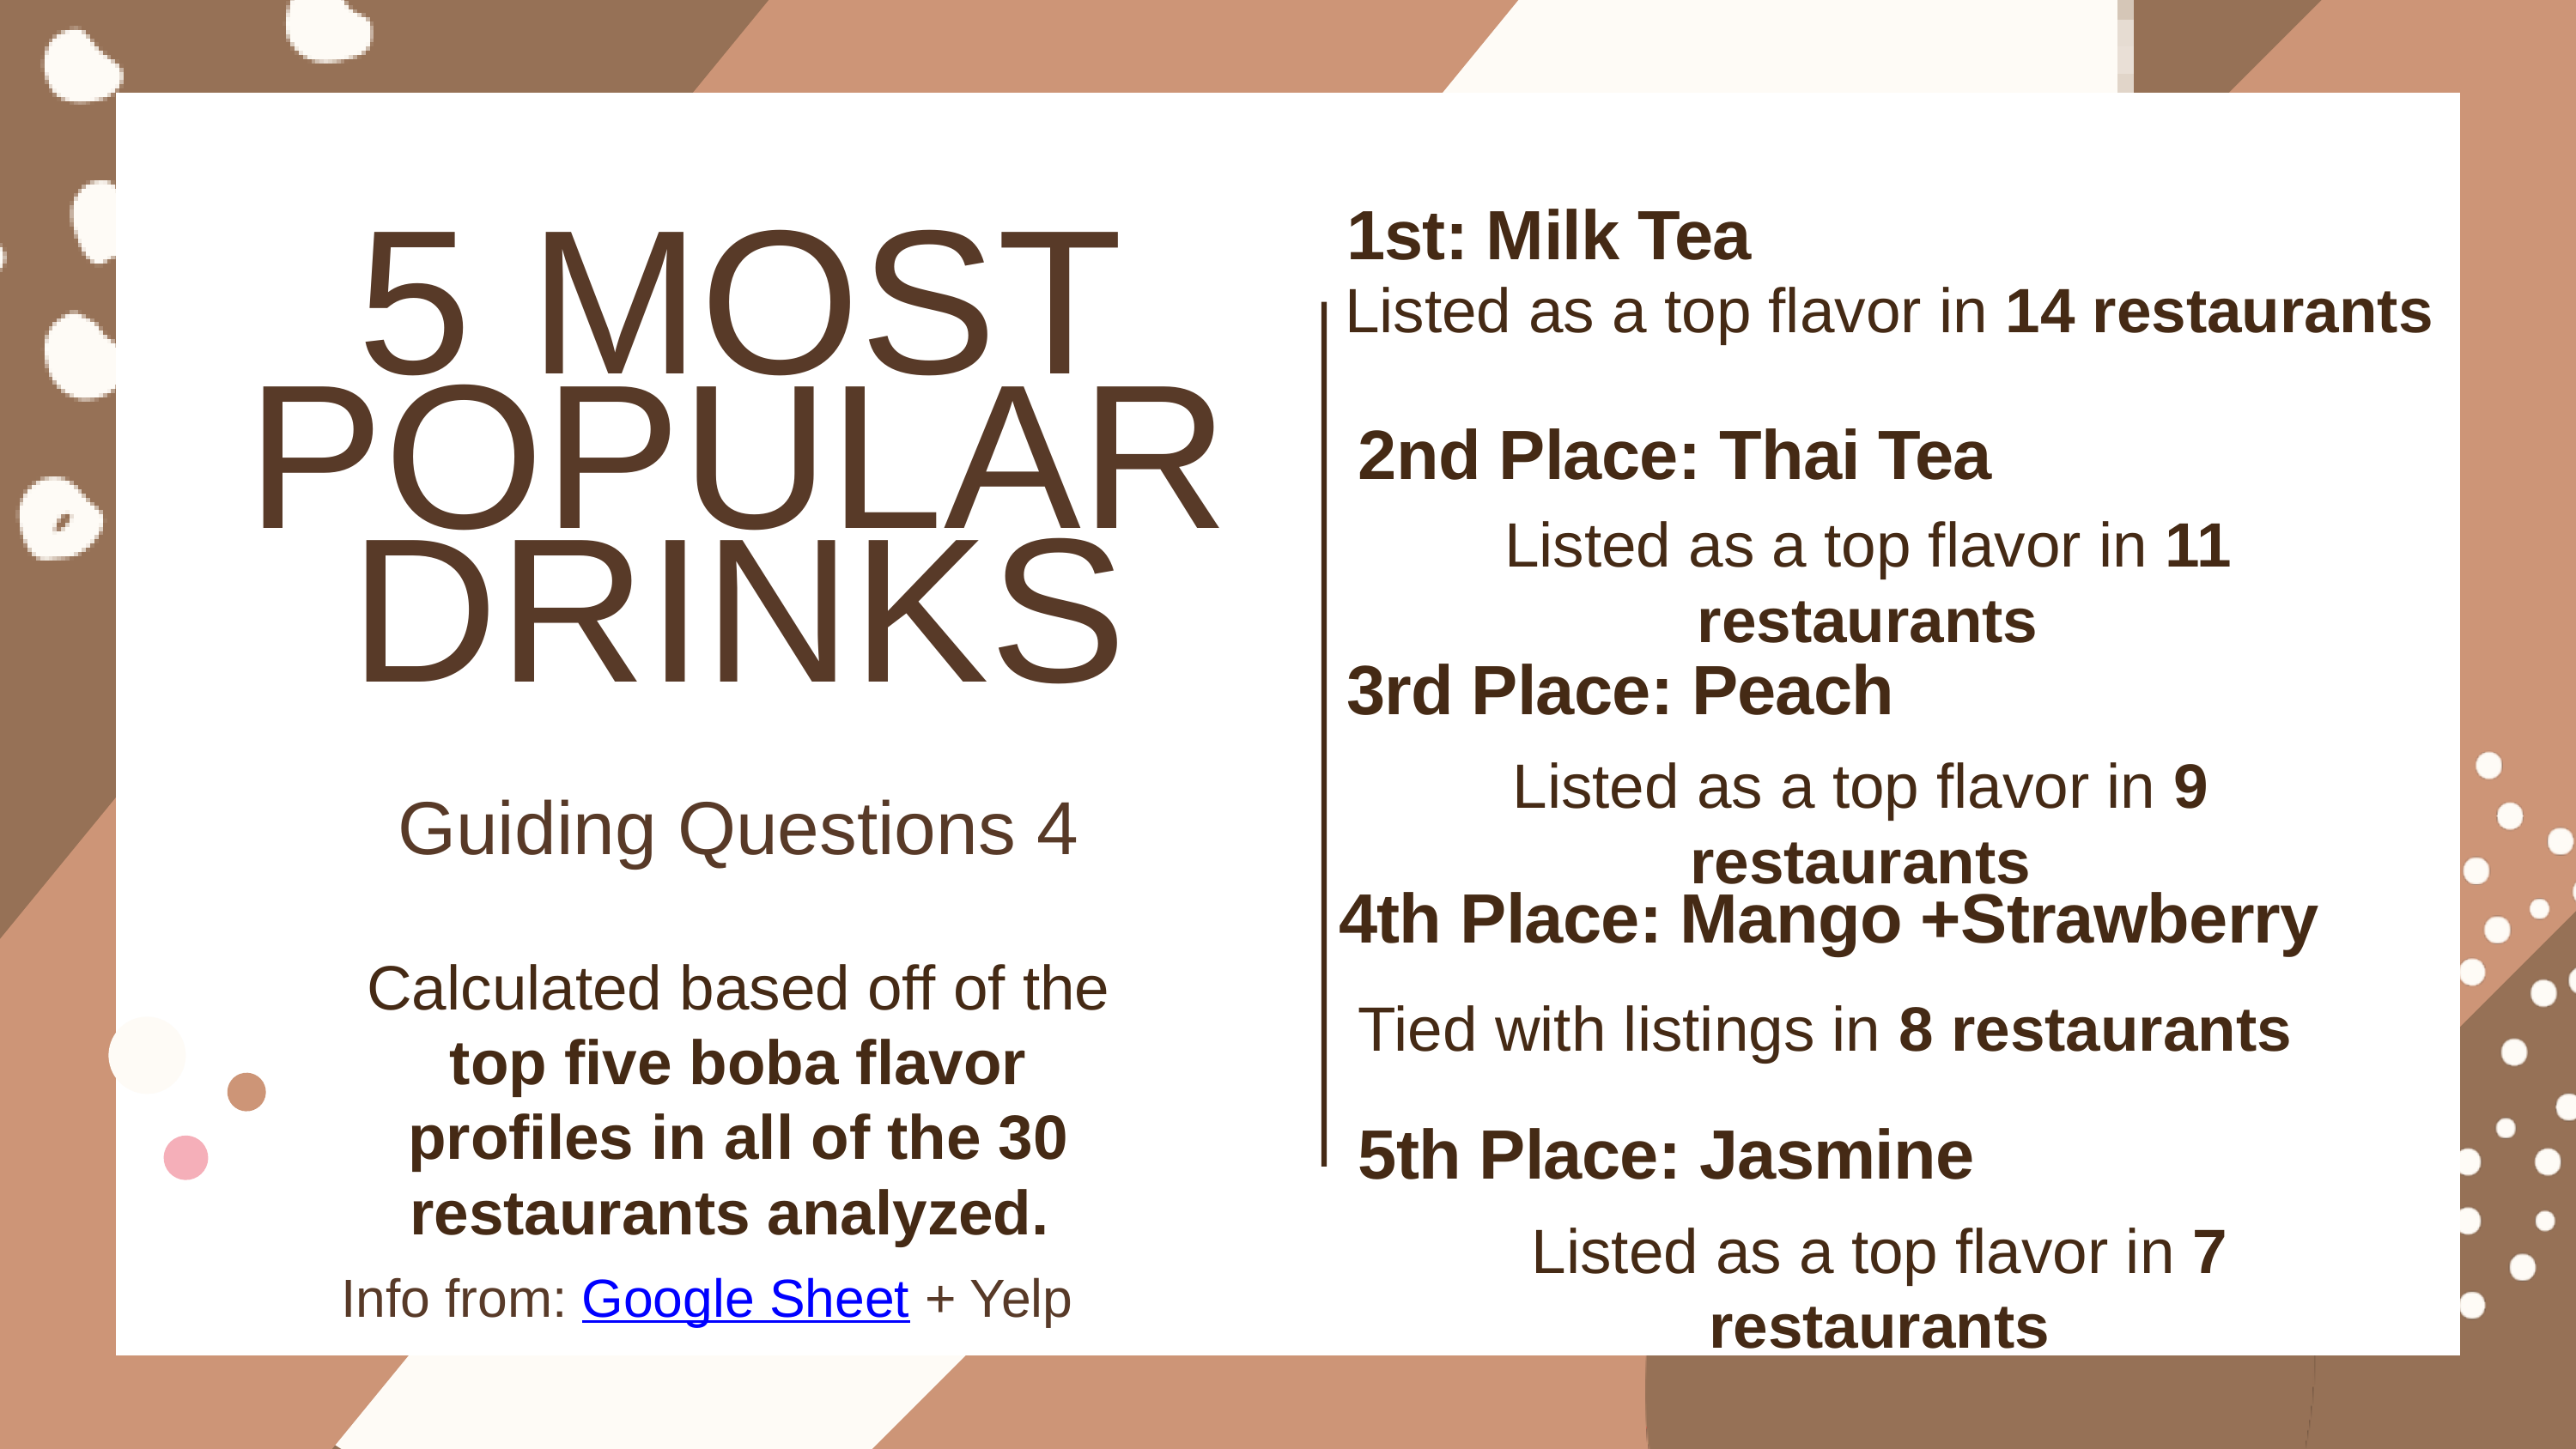

1st: Milk Tea
5 MOST POPULAR DRINKS
Listed as a top flavor in 14 restaurants
2nd Place: Thai Tea
Listed as a top flavor in 11 restaurants

3rd Place: Peach

Listed as a top flavor in 9 restaurants
Guiding Questions 4
4th Place: Mango +Strawberry
Calculated based off of the top five boba flavor profiles in all of the 30 restaurants analyzed.
Tied with listings in 8 restaurants

5th Place: Jasmine
Listed as a top flavor in 7 restaurants
Info from: Google Sheet + Yelp